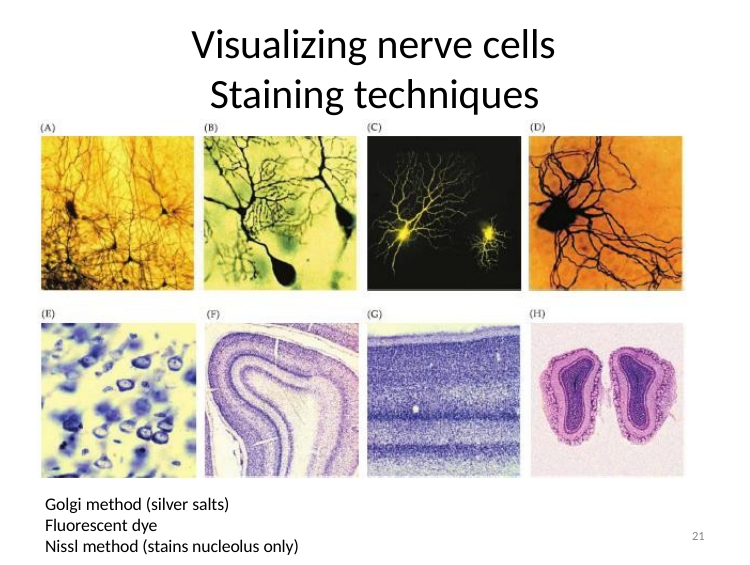

# Visualizing nerve cells  Staining techniques

Golgi method (silver salts)
Fluorescent dye
Nissl method (stains nucleolus only)
21